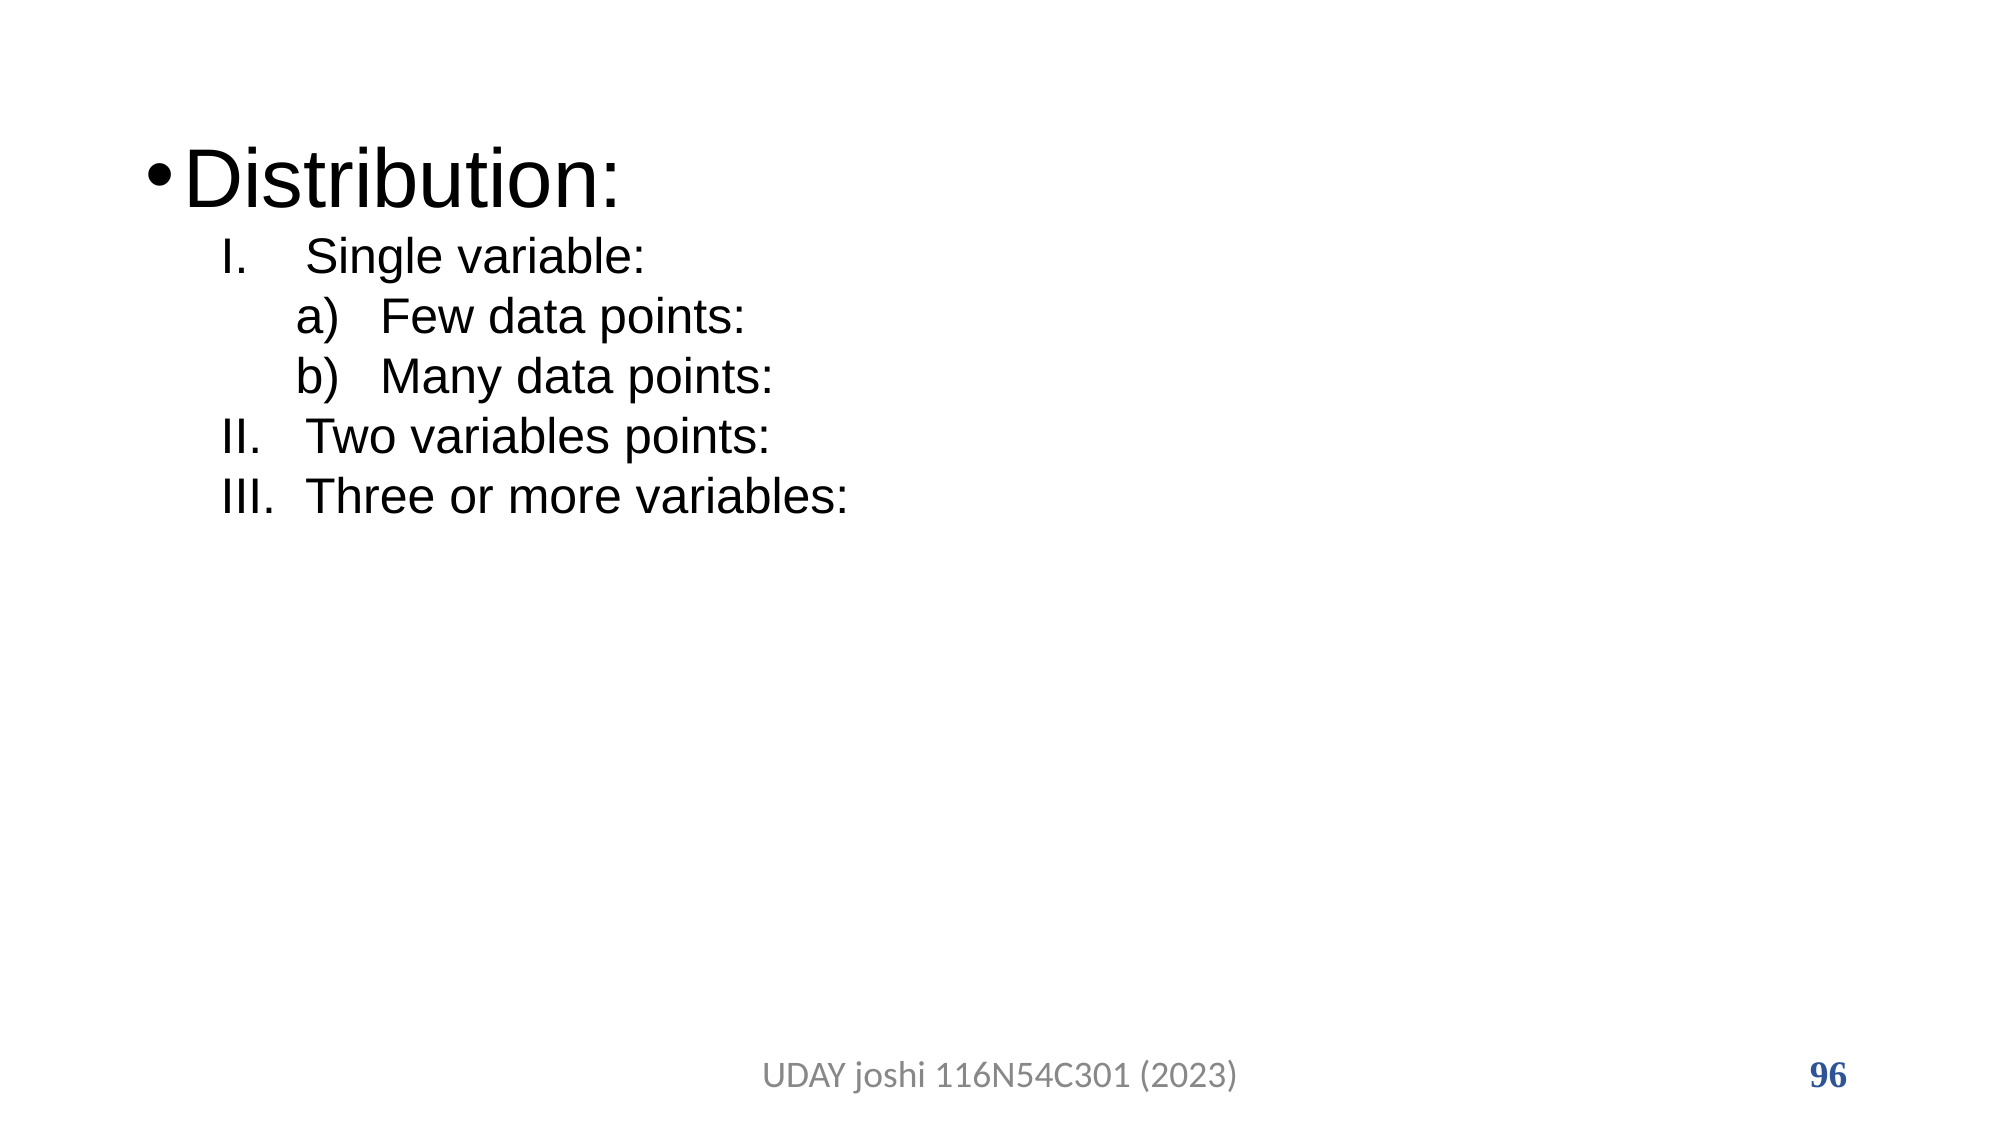

Distribution:
Single variable:
Few data points:
Many data points:
Two variables points:
Three or more variables:

UDAY joshi 116N54C301 (2023)
96